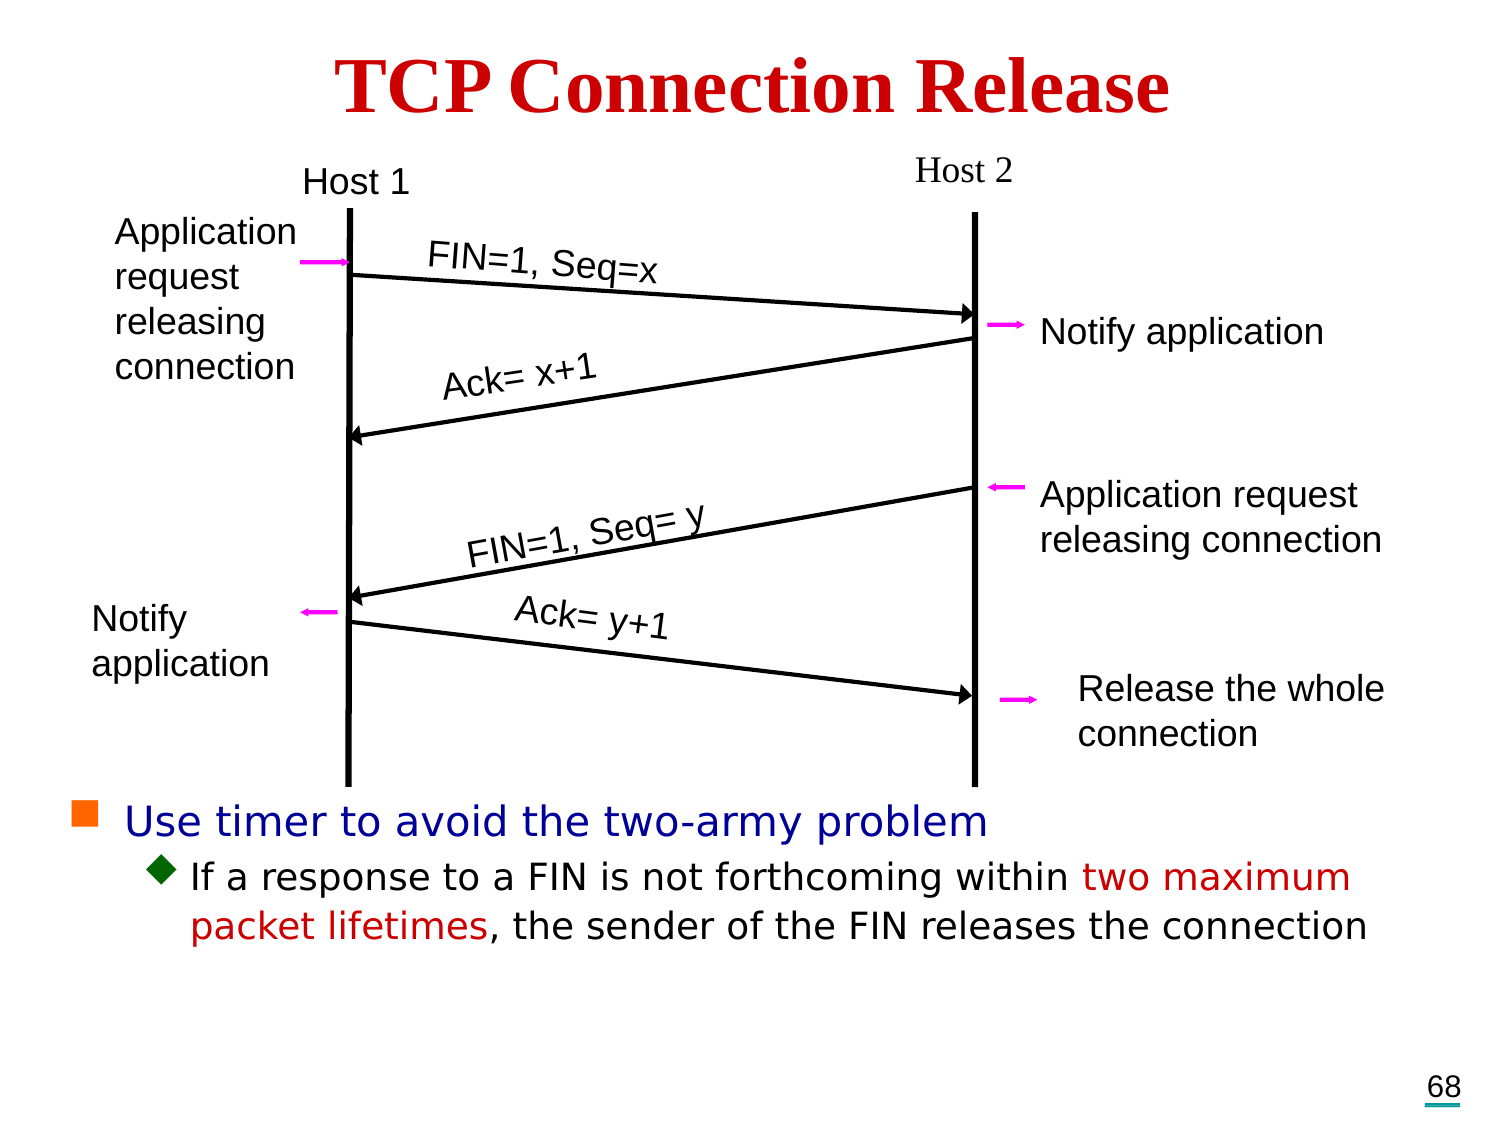

# TCP Connection Release
Host 2
Host 1
Application request releasing connection

FIN=1, Seq=x

Notify application

Ack= x+1

Application request releasing connection

FIN=1, Seq= y
Notify application
Ack= y+1

Release the whole  connection

Use timer to avoid the two-army problem
If a response to a FIN is not forthcoming within two maximum packet lifetimes, the sender of the FIN releases the connection